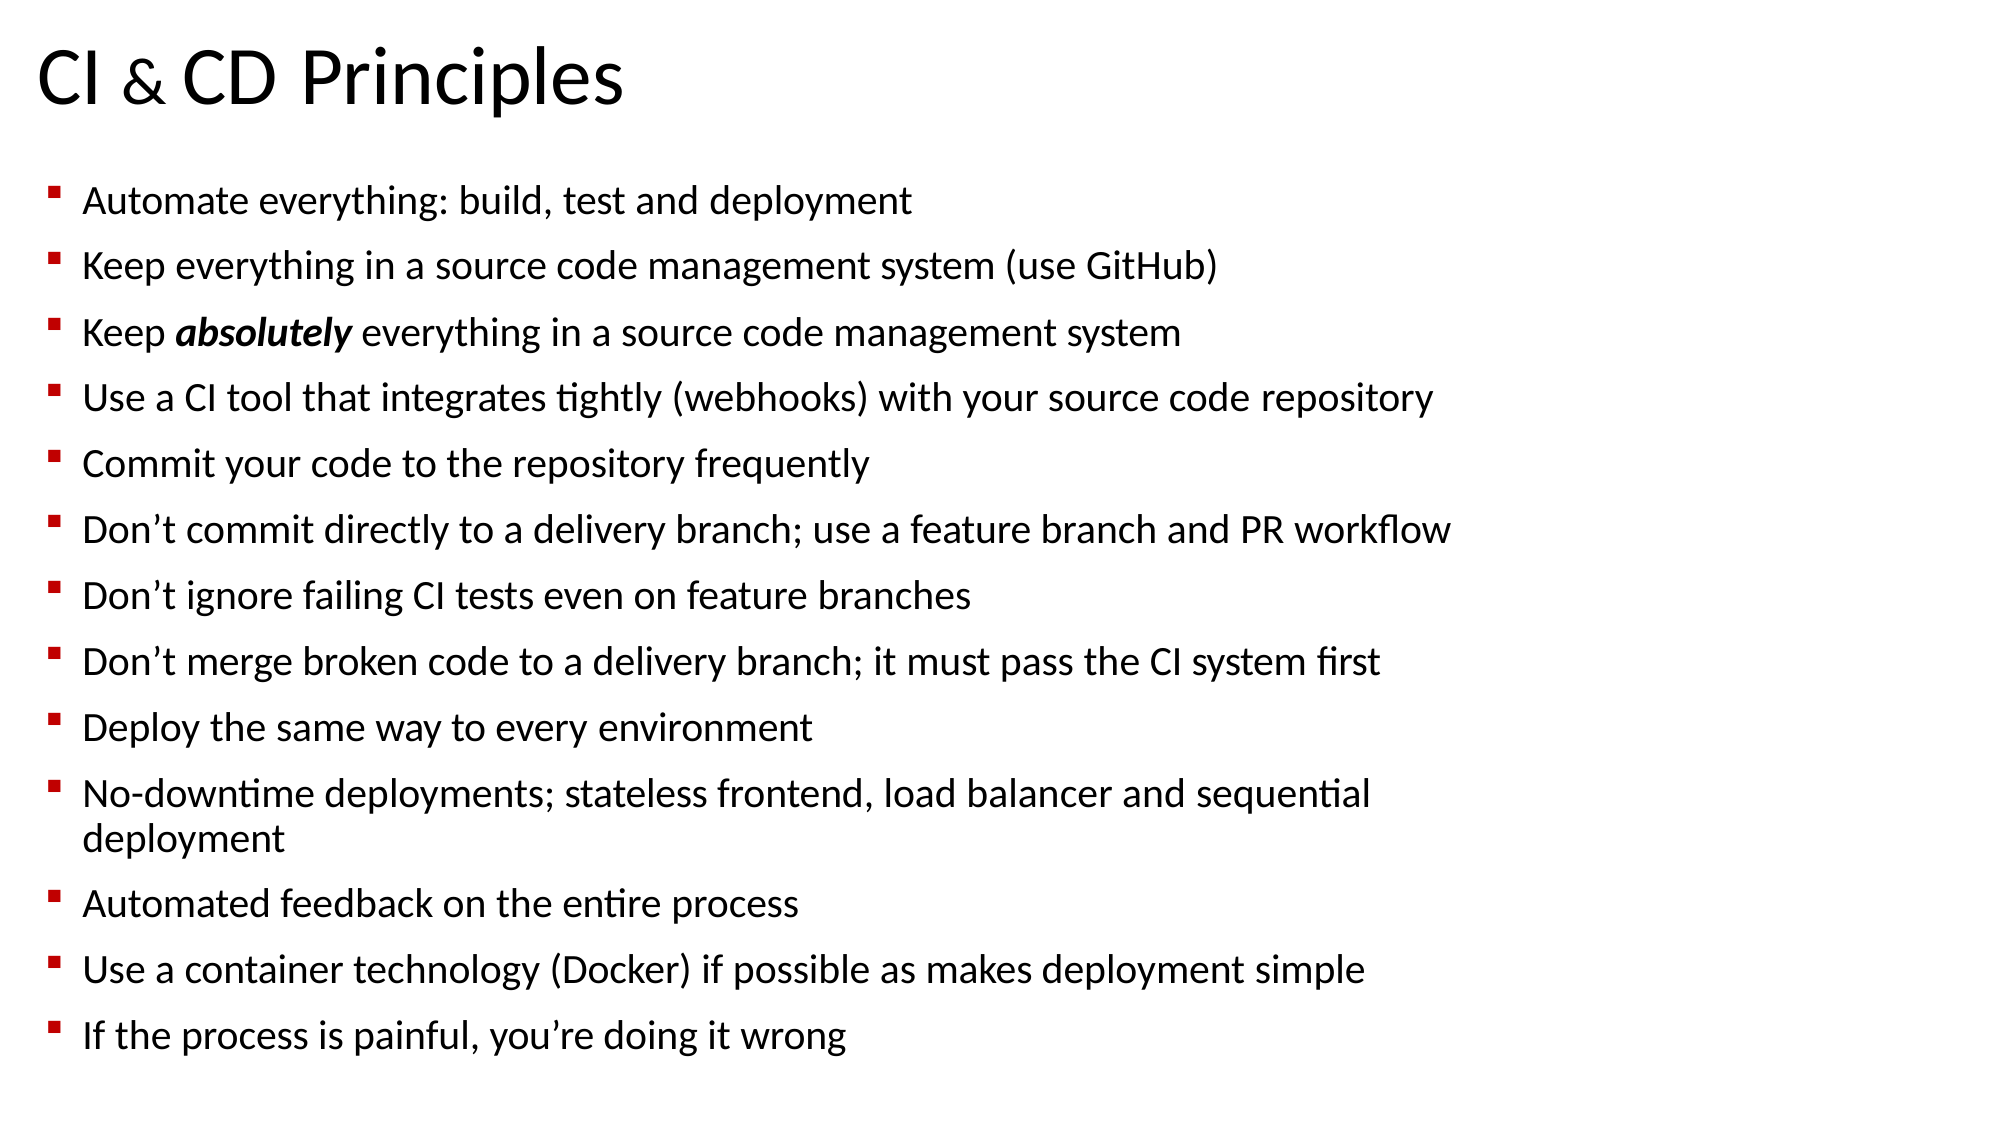

CI & CD Principles
Automate everything: build, test and deployment
Keep everything in a source code management system (use GitHub)
Keep absolutely everything in a source code management system
Use a CI tool that integrates tightly (webhooks) with your source code repository
Commit your code to the repository frequently
Don’t commit directly to a delivery branch; use a feature branch and PR workflow
Don’t ignore failing CI tests even on feature branches
Don’t merge broken code to a delivery branch; it must pass the CI system first
Deploy the same way to every environment
No-downtime deployments; stateless frontend, load balancer and sequential  deployment
Automated feedback on the entire process
Use a container technology (Docker) if possible as makes deployment simple
If the process is painful, you’re doing it wrong